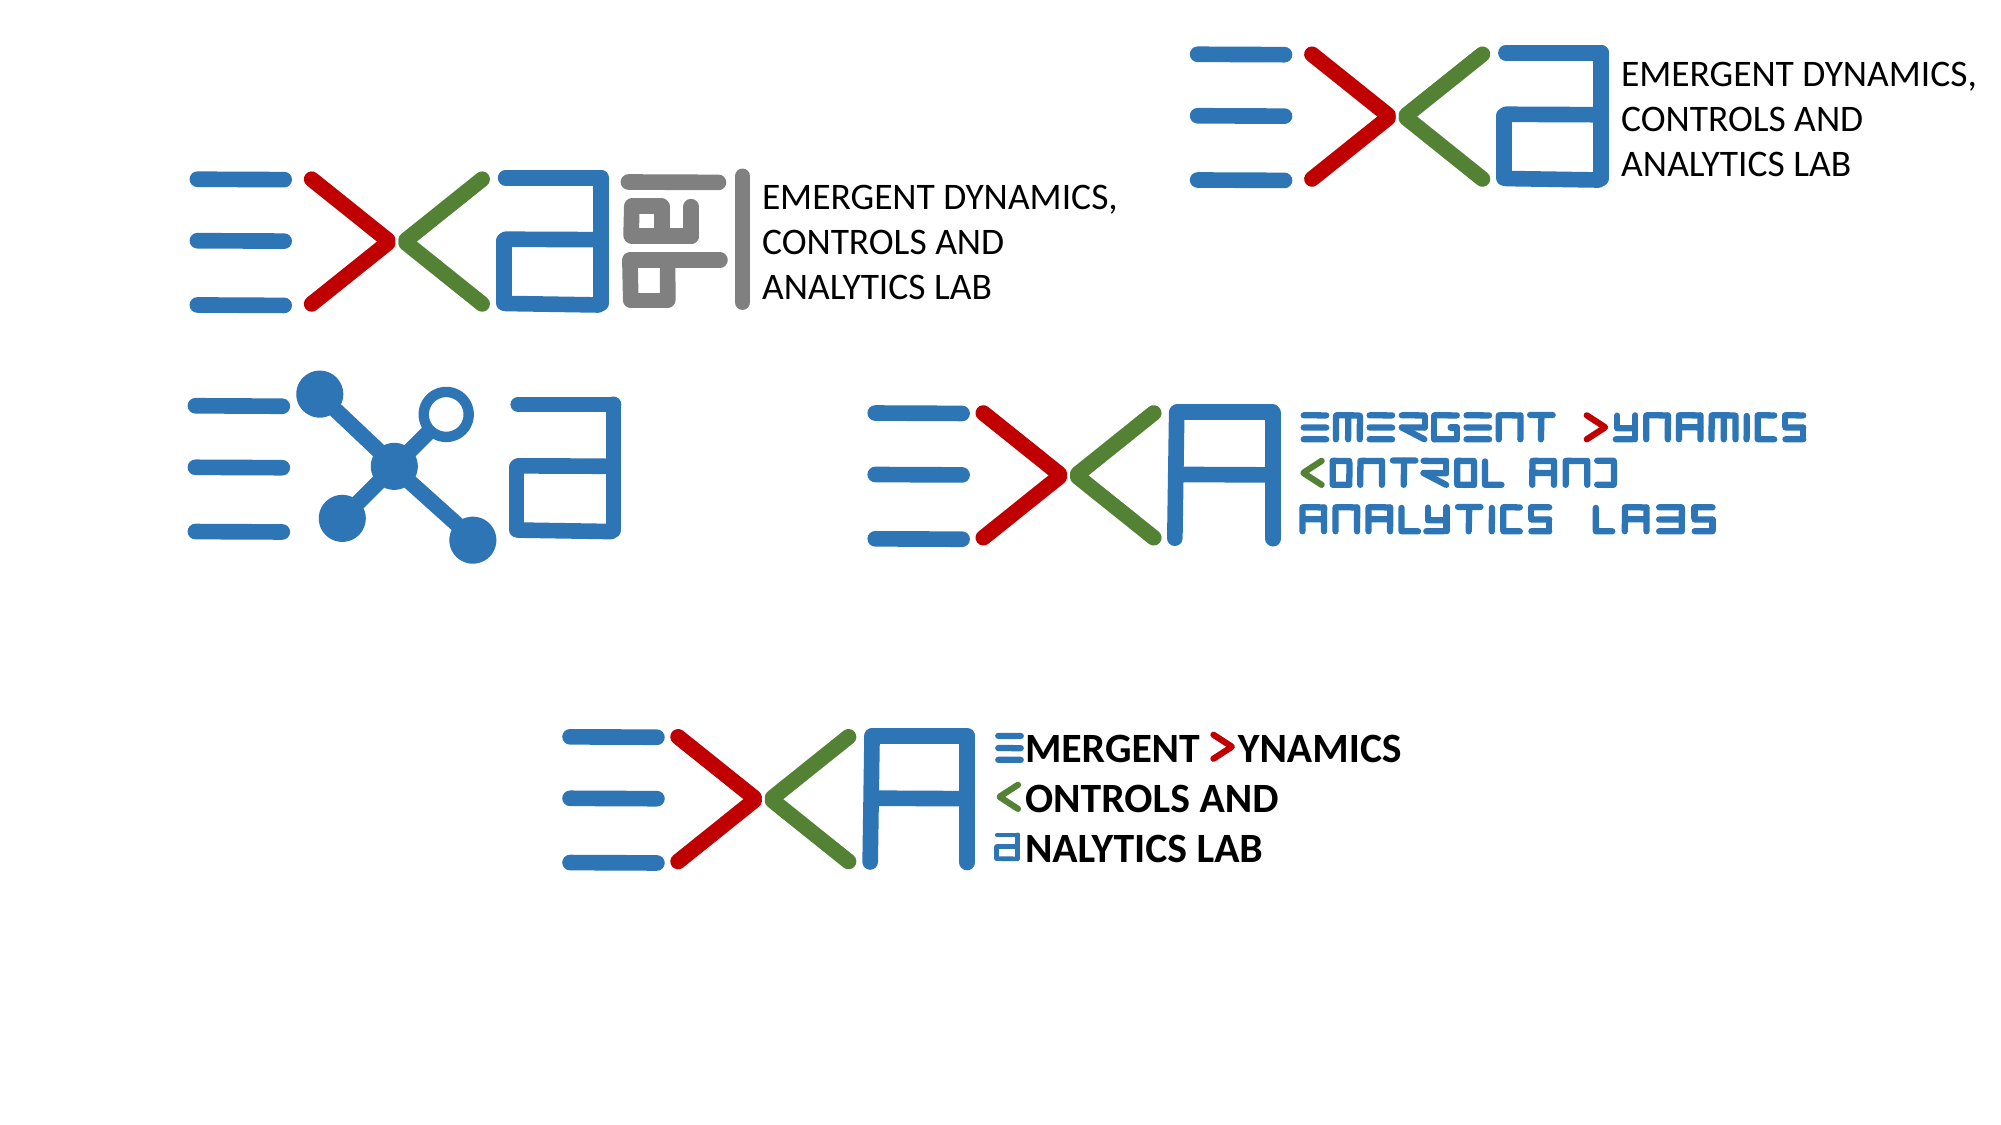

EMERGENT DYNAMICS,
CONTROLS AND
ANALYTICS LAB
EMERGENT DYNAMICS,
CONTROLS AND
ANALYTICS LAB

   MERGENT    YNAMICS
   ONTROLS AND
   NALYTICS LAB